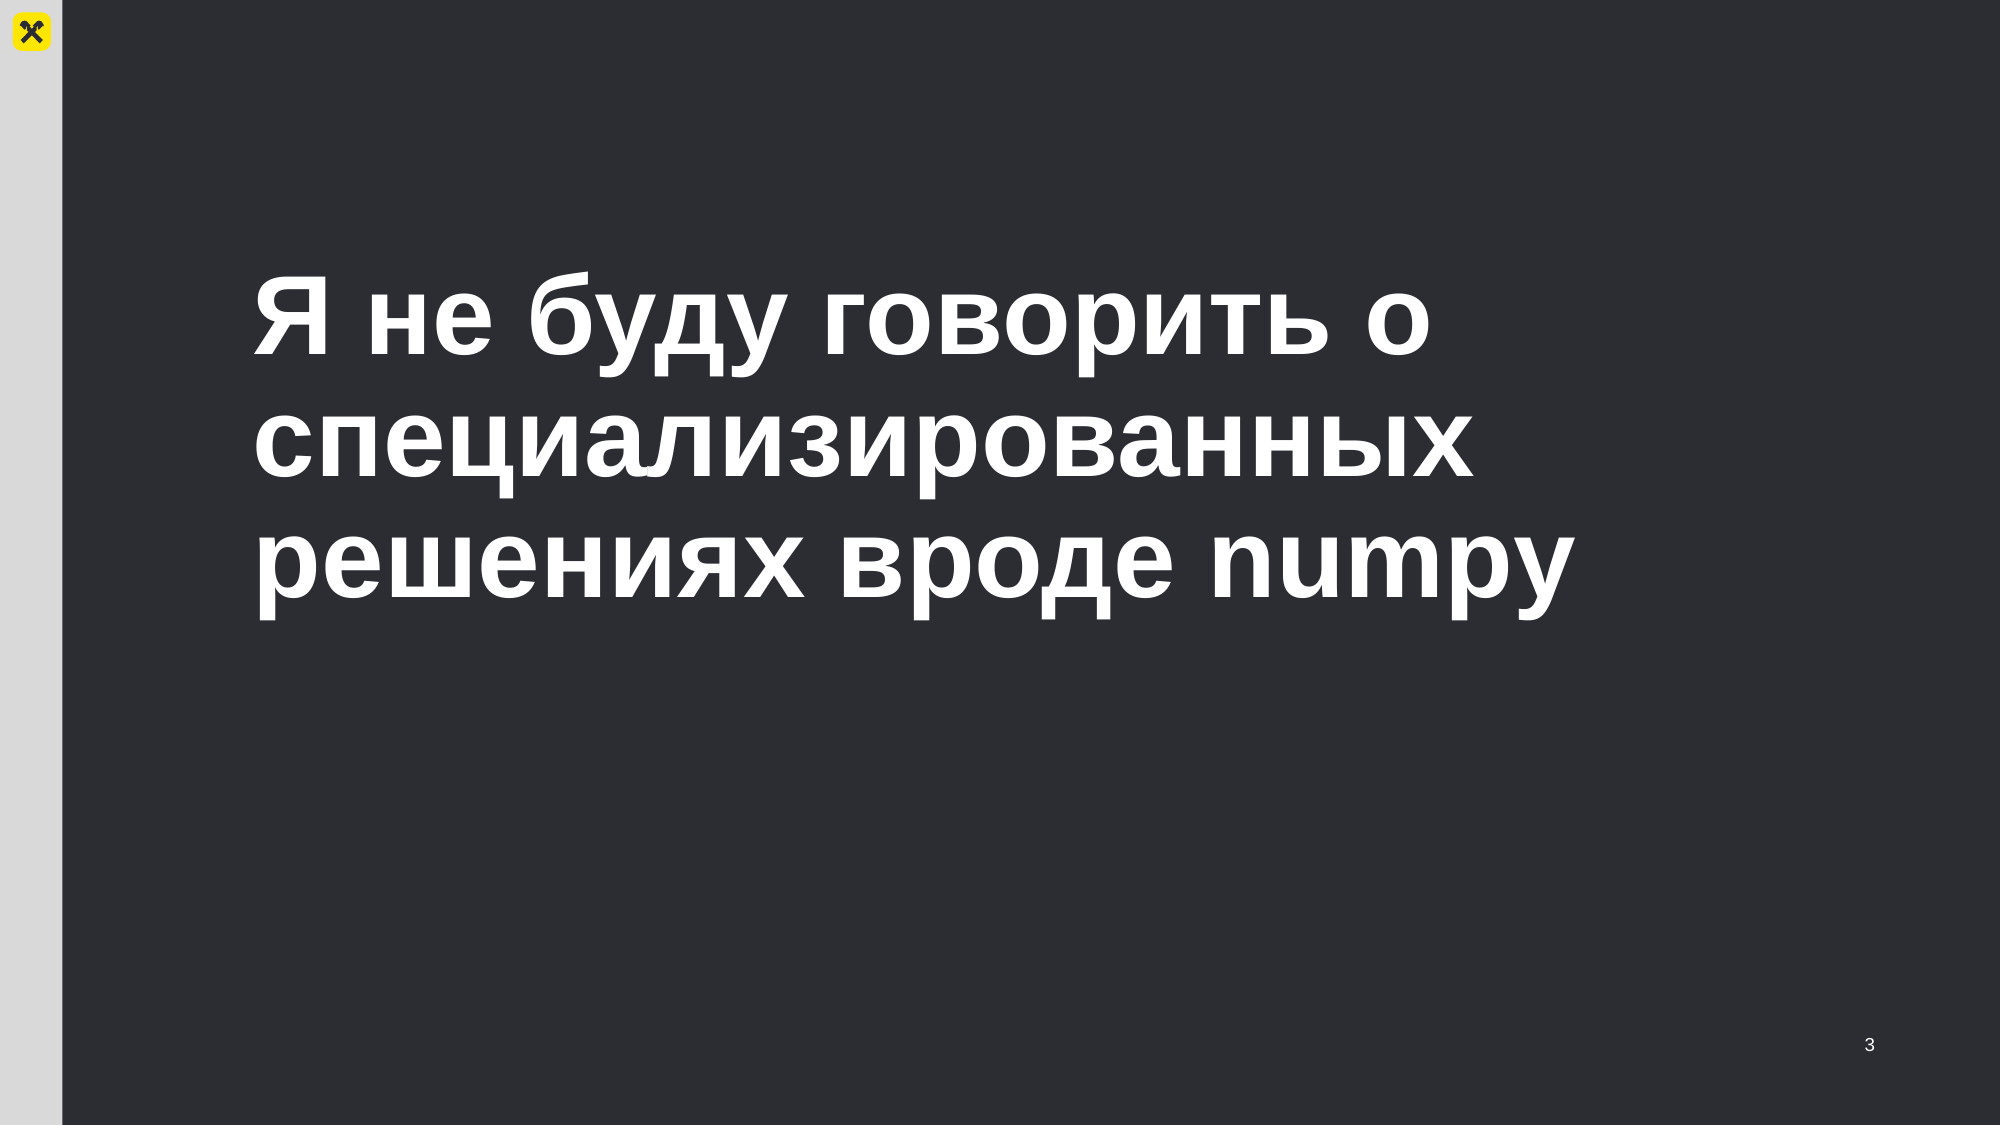

# Я не буду говорить о специализированных решениях вроде numpy
3